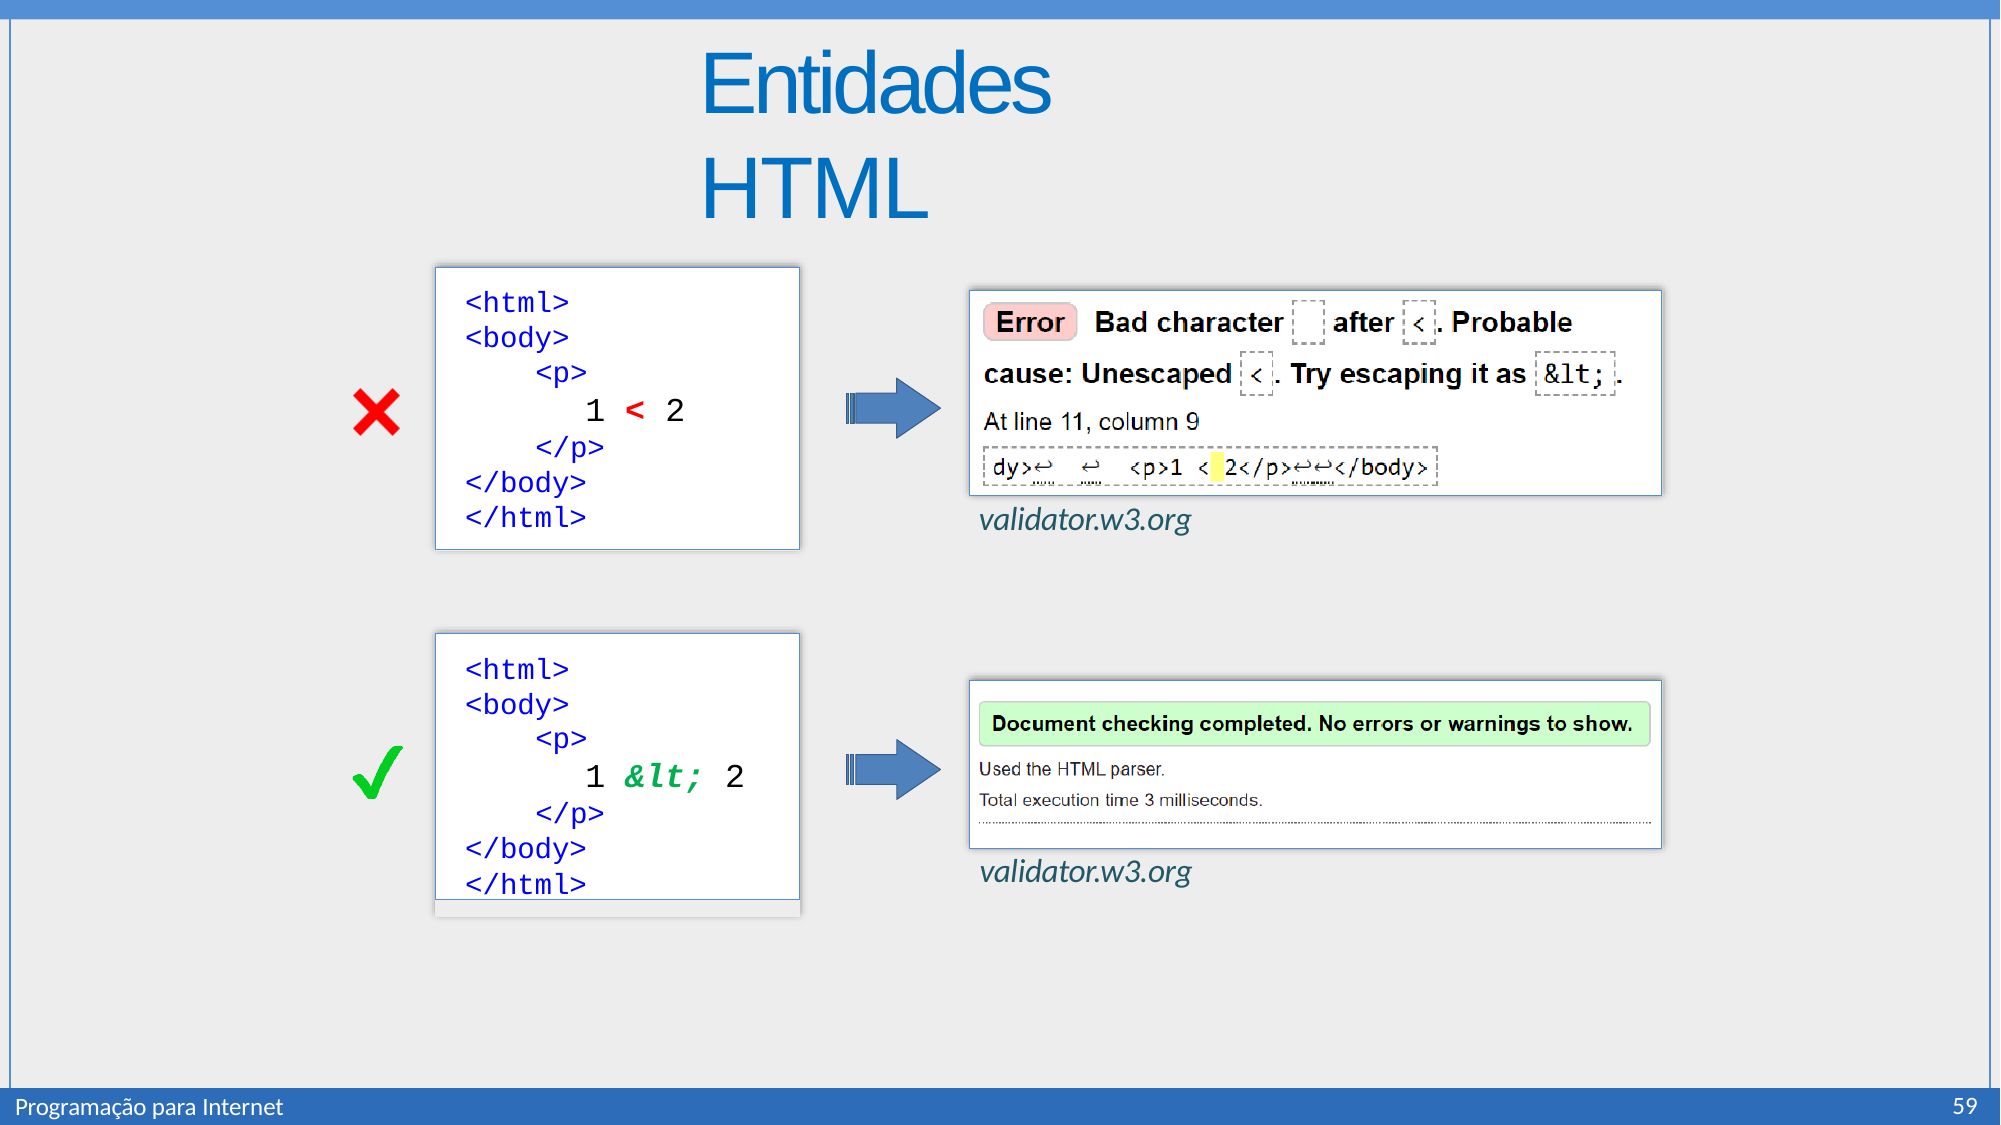

# Entidades HTML

<html>
<body>
<p>
1 < 2
</p>
</body>
</html>

validator.w3.org

<html>
<body>
<p>
1 &lt; 2
</p>
</body>
</html>

validator.w3.org
59
Programação para Internet